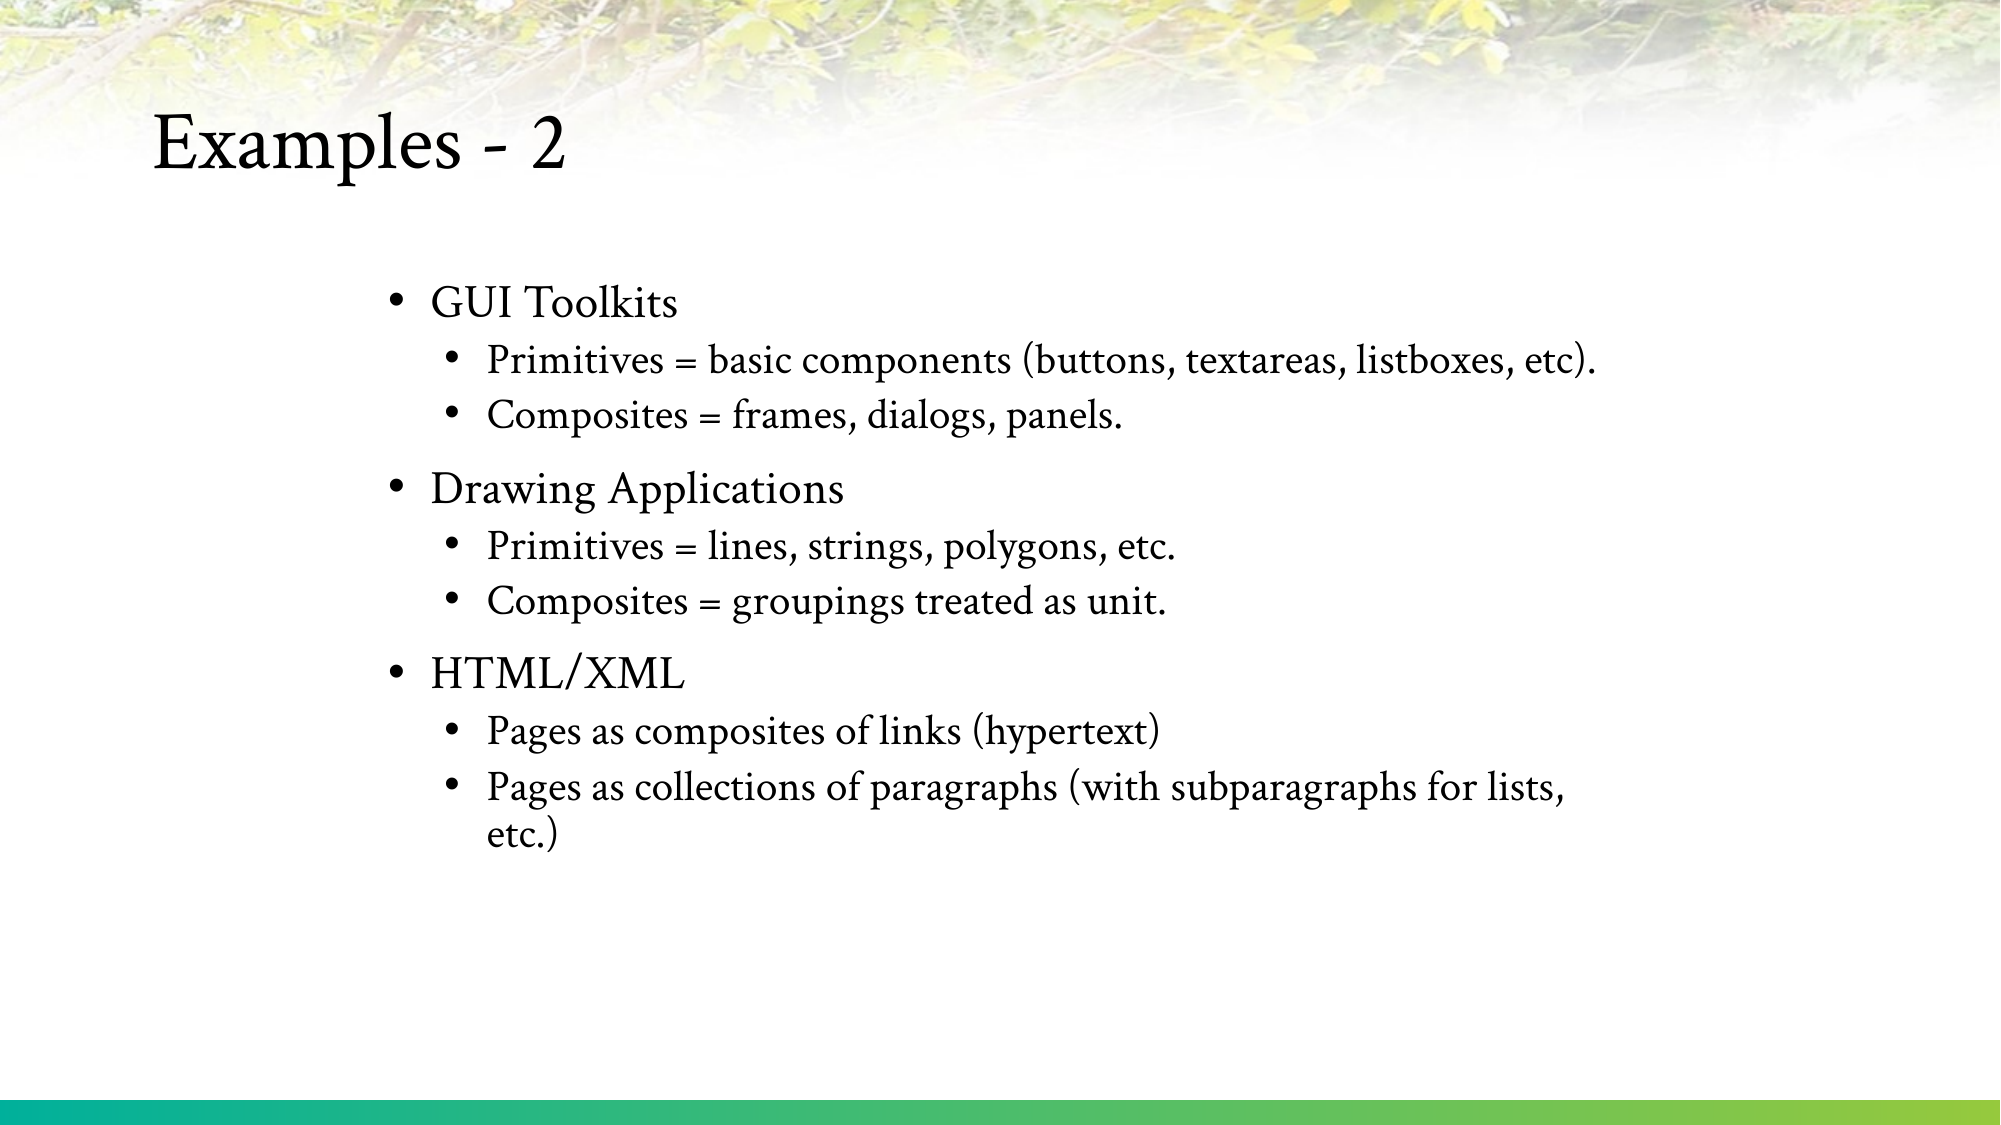

# Examples - 2
GUI Toolkits
Primitives = basic components (buttons, textareas, listboxes, etc).
Composites = frames, dialogs, panels.
Drawing Applications
Primitives = lines, strings, polygons, etc.
Composites = groupings treated as unit.
HTML/XML
Pages as composites of links (hypertext)
Pages as collections of paragraphs (with subparagraphs for lists, etc.)